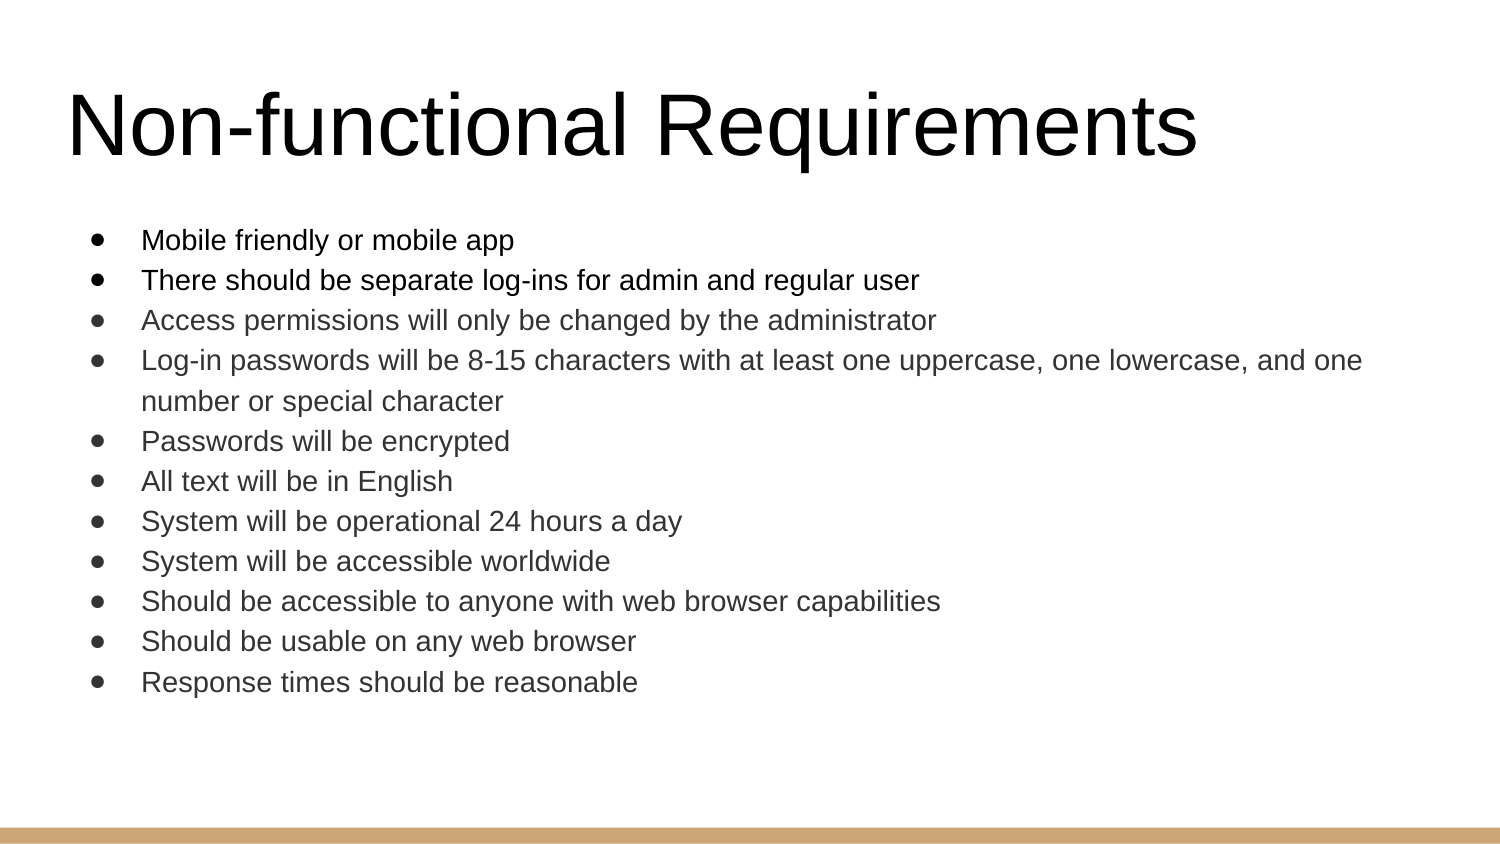

# Non-functional Requirements
Mobile friendly or mobile app
There should be separate log-ins for admin and regular user
Access permissions will only be changed by the administrator
Log-in passwords will be 8-15 characters with at least one uppercase, one lowercase, and one number or special character
Passwords will be encrypted
All text will be in English
System will be operational 24 hours a day
System will be accessible worldwide
Should be accessible to anyone with web browser capabilities
Should be usable on any web browser
Response times should be reasonable